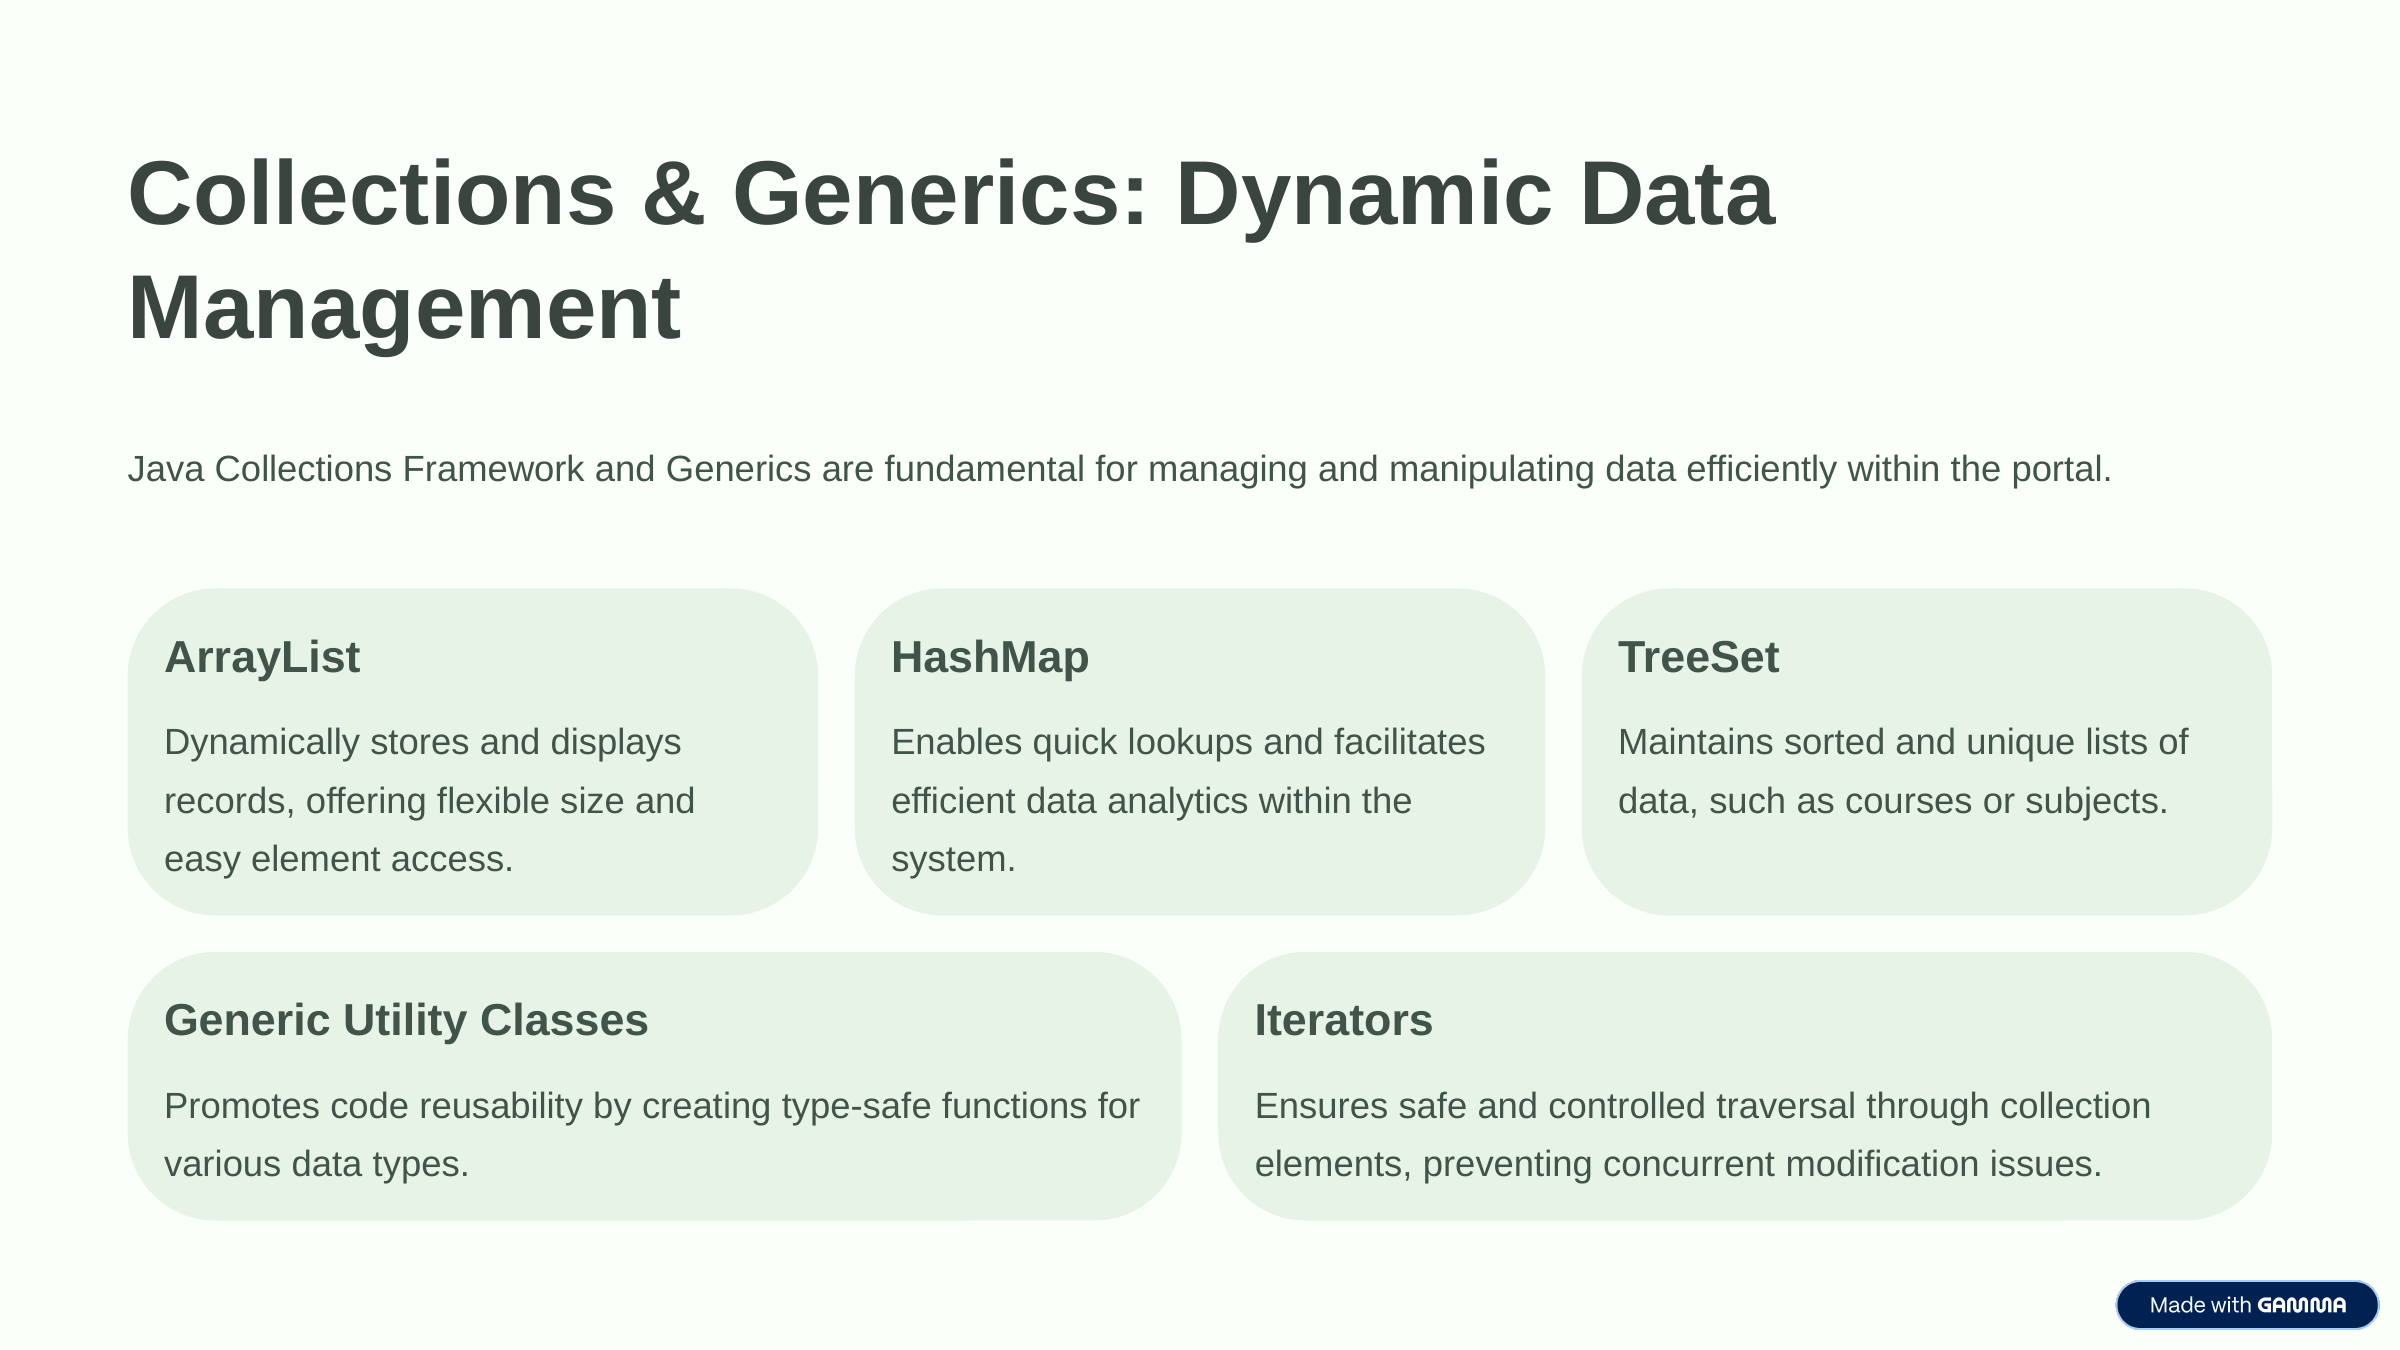

Collections & Generics: Dynamic Data Management
Java Collections Framework and Generics are fundamental for managing and manipulating data efficiently within the portal.

ArrayList
HashMap
TreeSet
Dynamically stores and displays records, offering flexible size and easy element access.
Enables quick lookups and facilitates efficient data analytics within the system.
Maintains sorted and unique lists of data, such as courses or subjects.

Generic Utility Classes
Iterators
Promotes code reusability by creating type-safe functions for various data types.
Ensures safe and controlled traversal through collection elements, preventing concurrent modification issues.